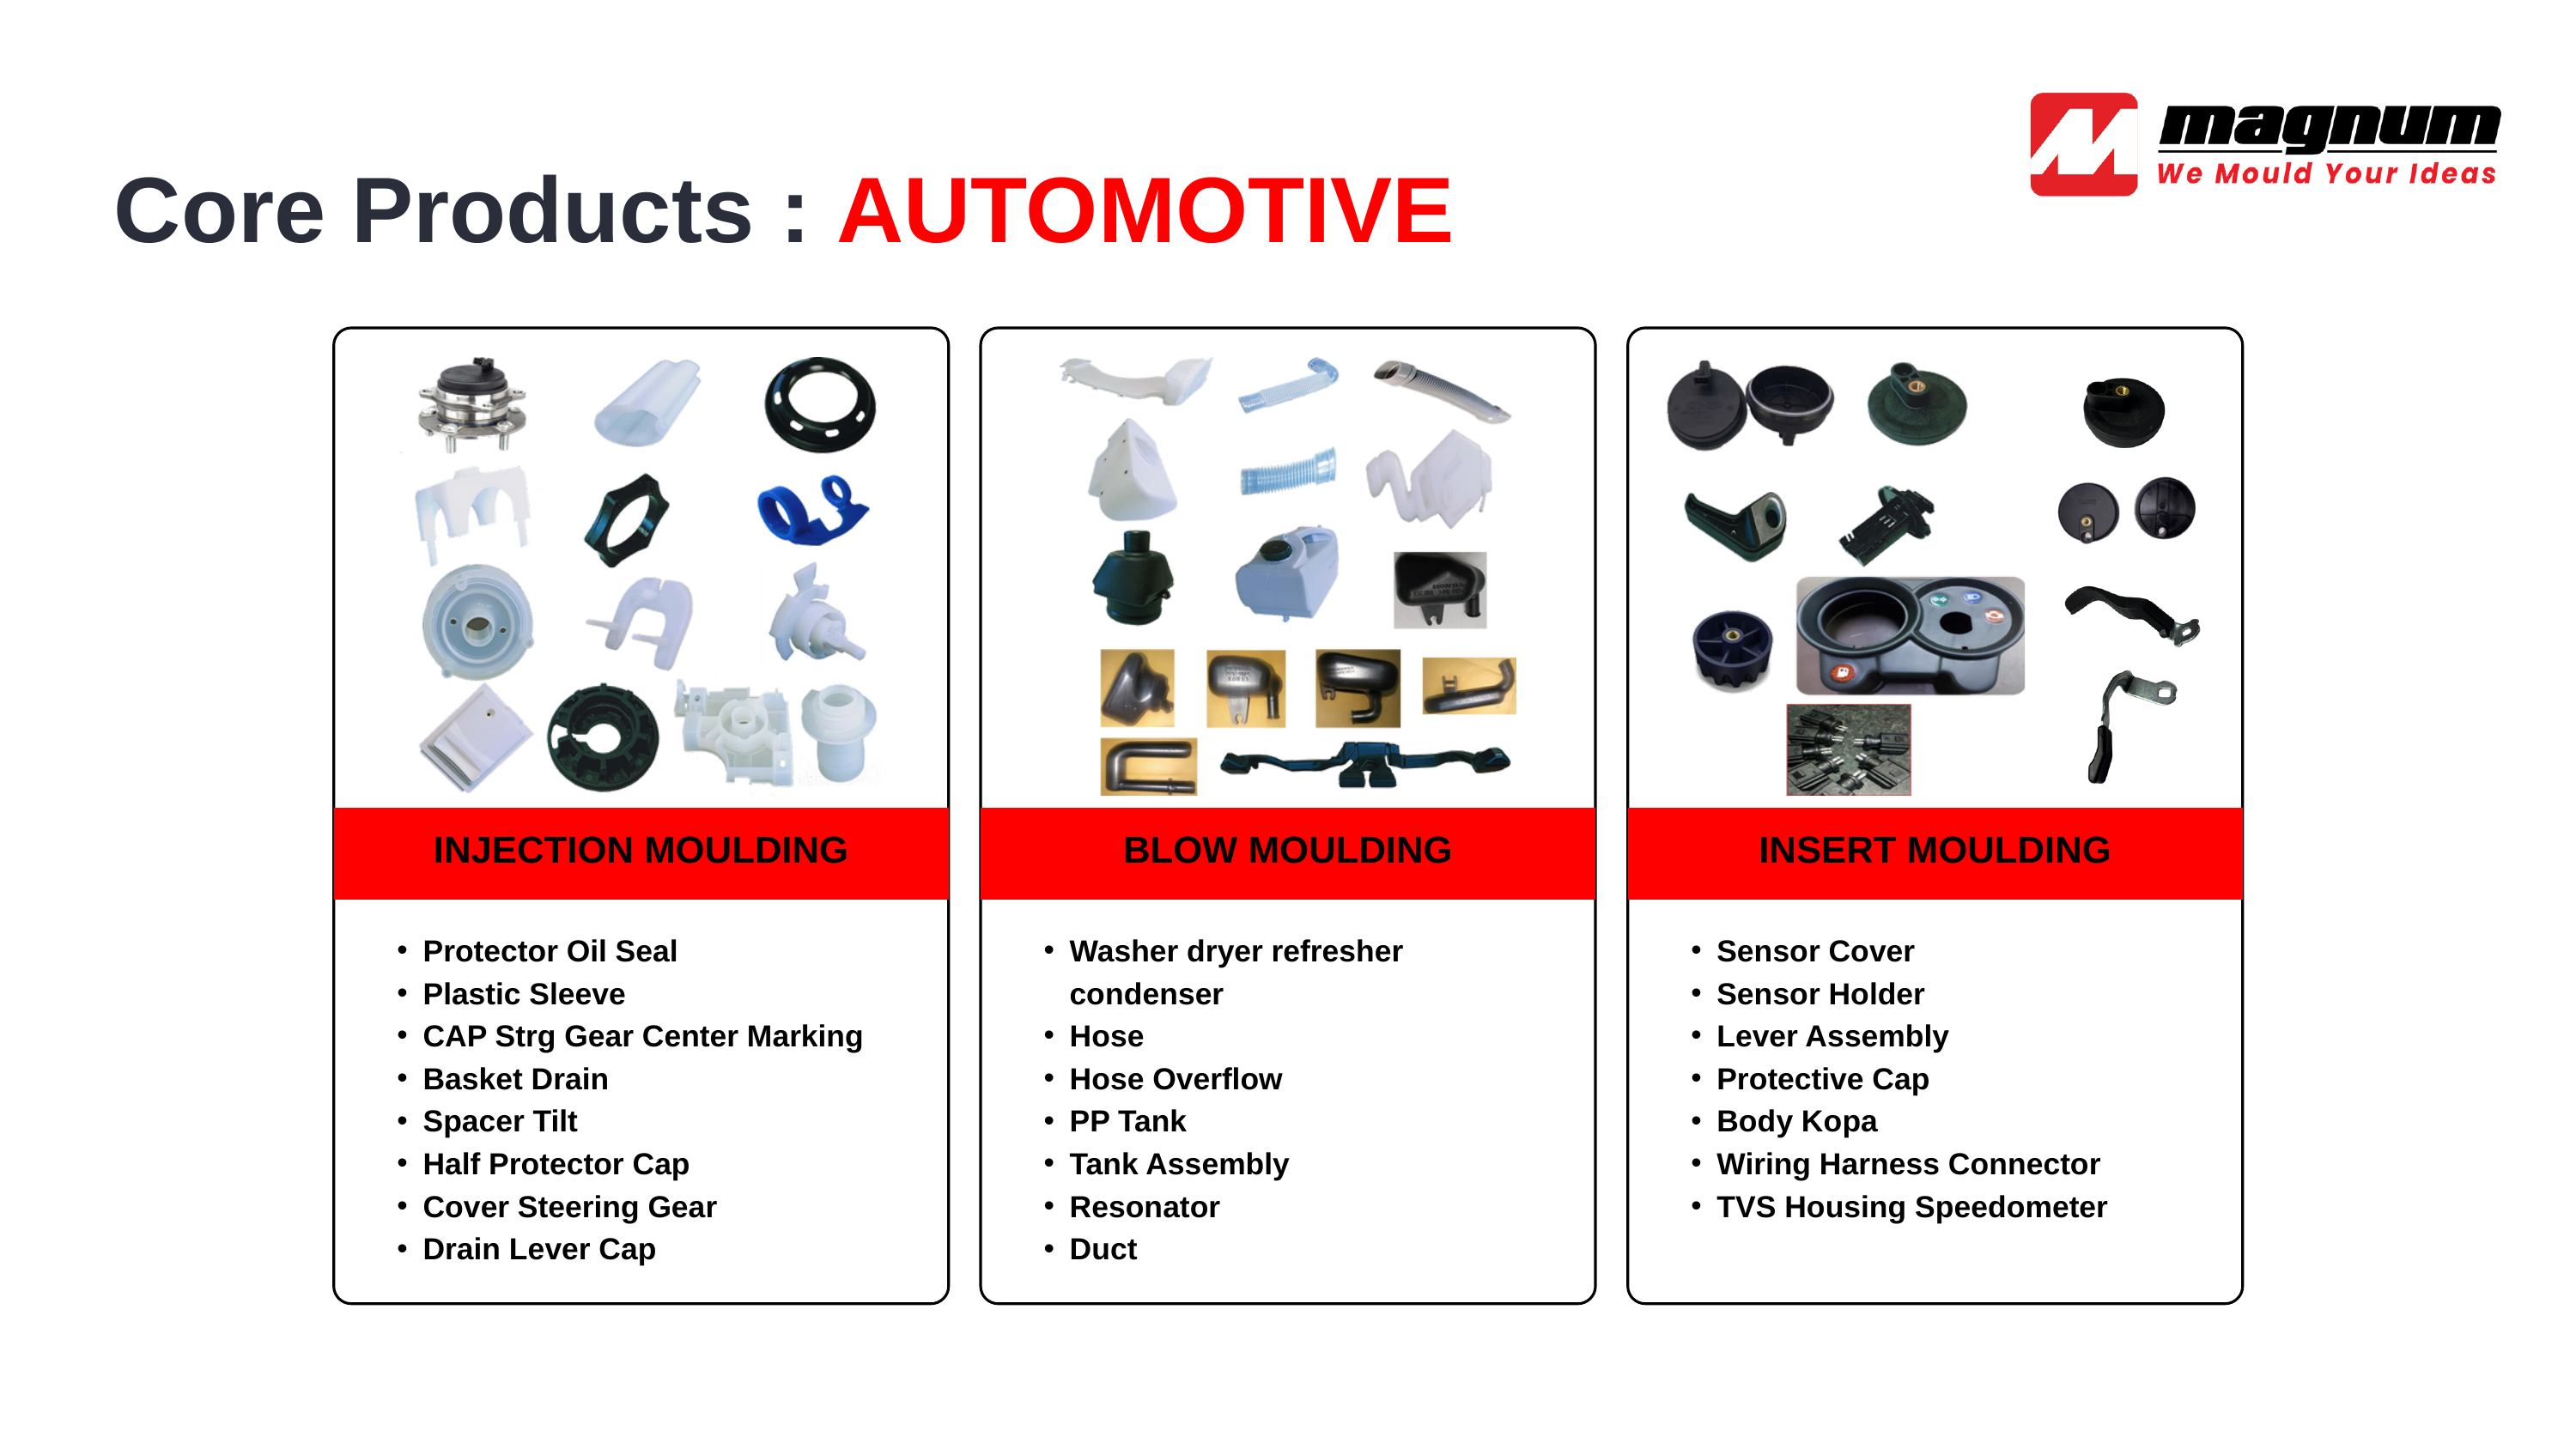

Core Products : AUTOMOTIVE

INJECTION MOULDING

BLOW MOULDING

INSERT MOULDING
Protector Oil Seal
Plastic Sleeve
CAP Strg Gear Center Marking
Basket Drain
Spacer Tilt
Half Protector Cap
Cover Steering Gear
Drain Lever Cap
Washer dryer refresher condenser
Hose
Hose Overflow
PP Tank
Tank Assembly
Resonator
Duct
Sensor Cover
Sensor Holder
Lever Assembly
Protective Cap
Body Kopa
Wiring Harness Connector
TVS Housing Speedometer